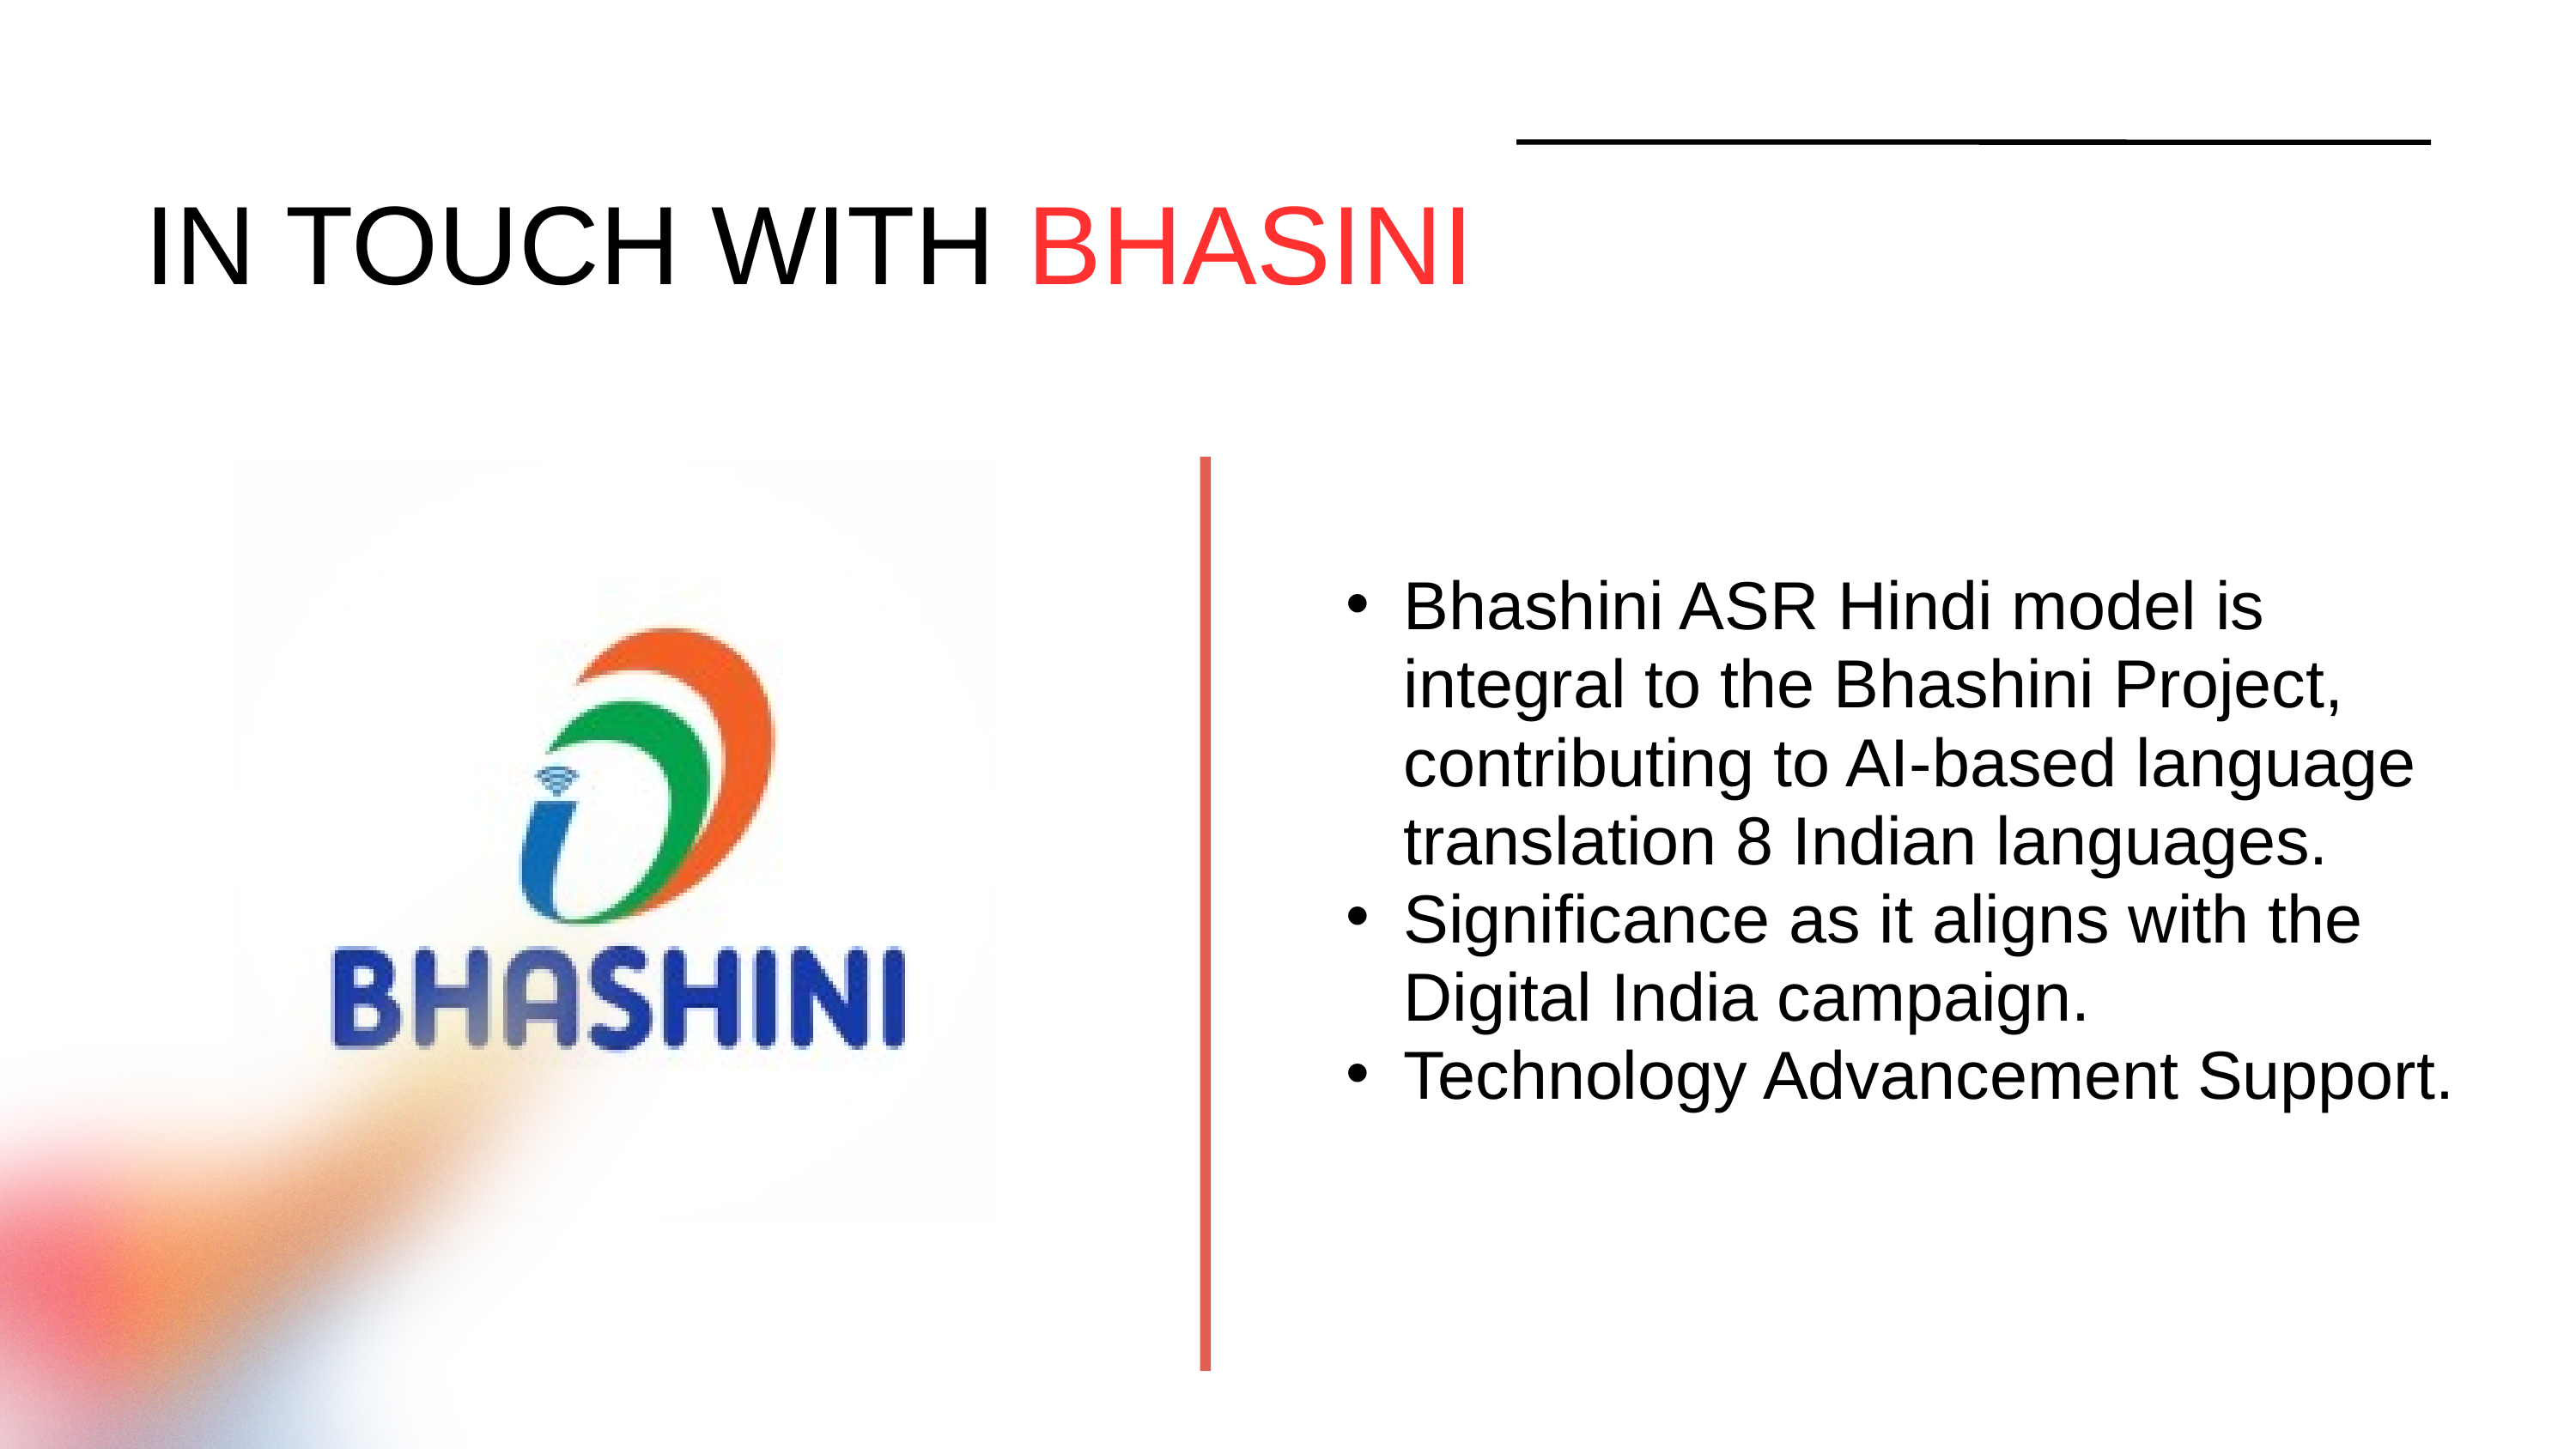

IN TOUCH WITH BHASINI

Bhashini ASR Hindi model is integral to the Bhashini Project, contributing to AI-based language translation 8 Indian languages.
Significance as it aligns with the Digital India campaign.
Technology Advancement Support.